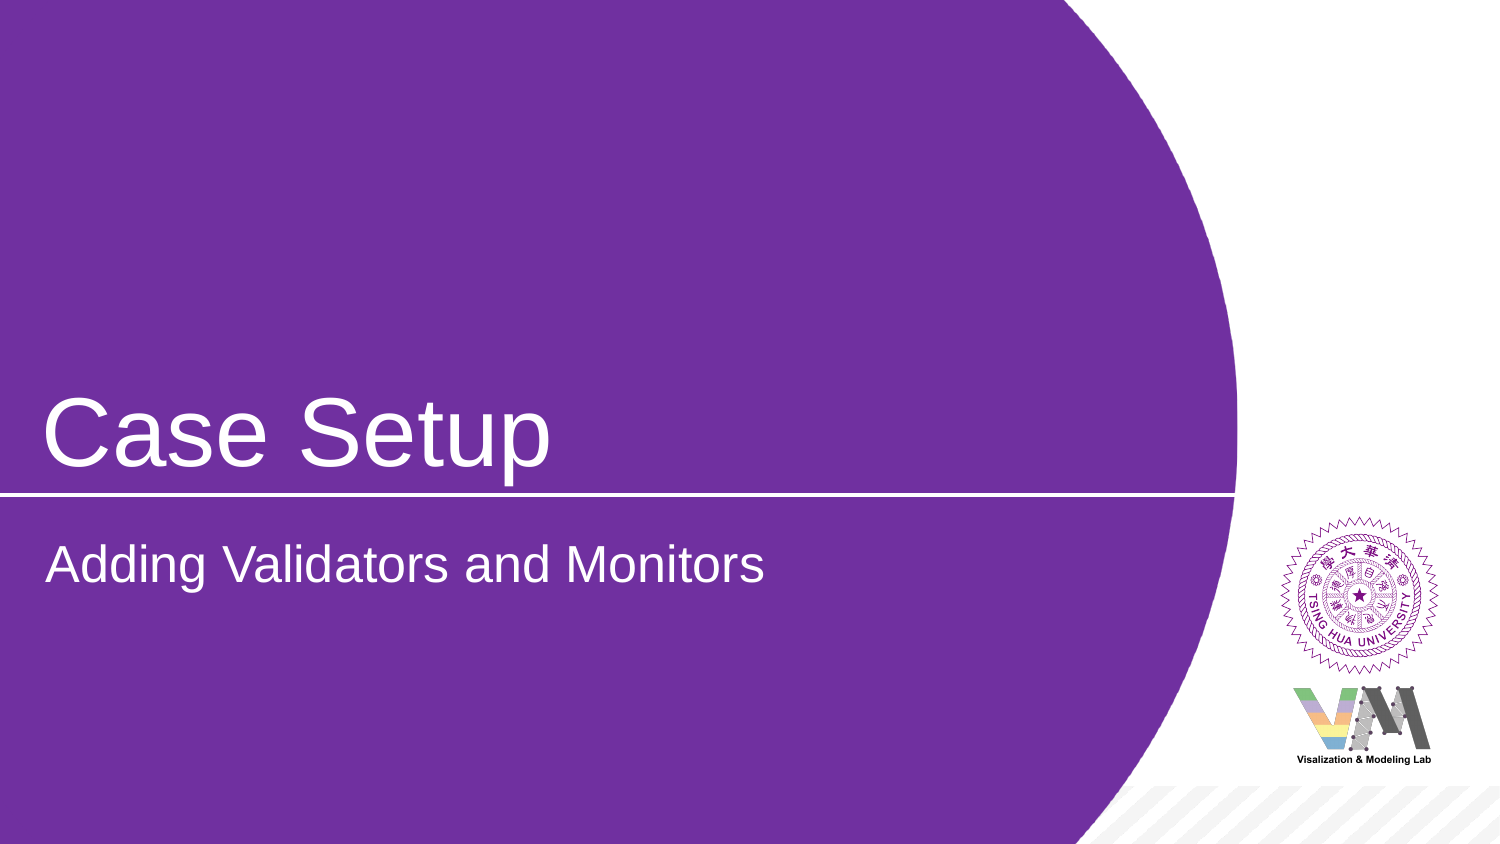

# Case Setup
Adding Validators and Monitors